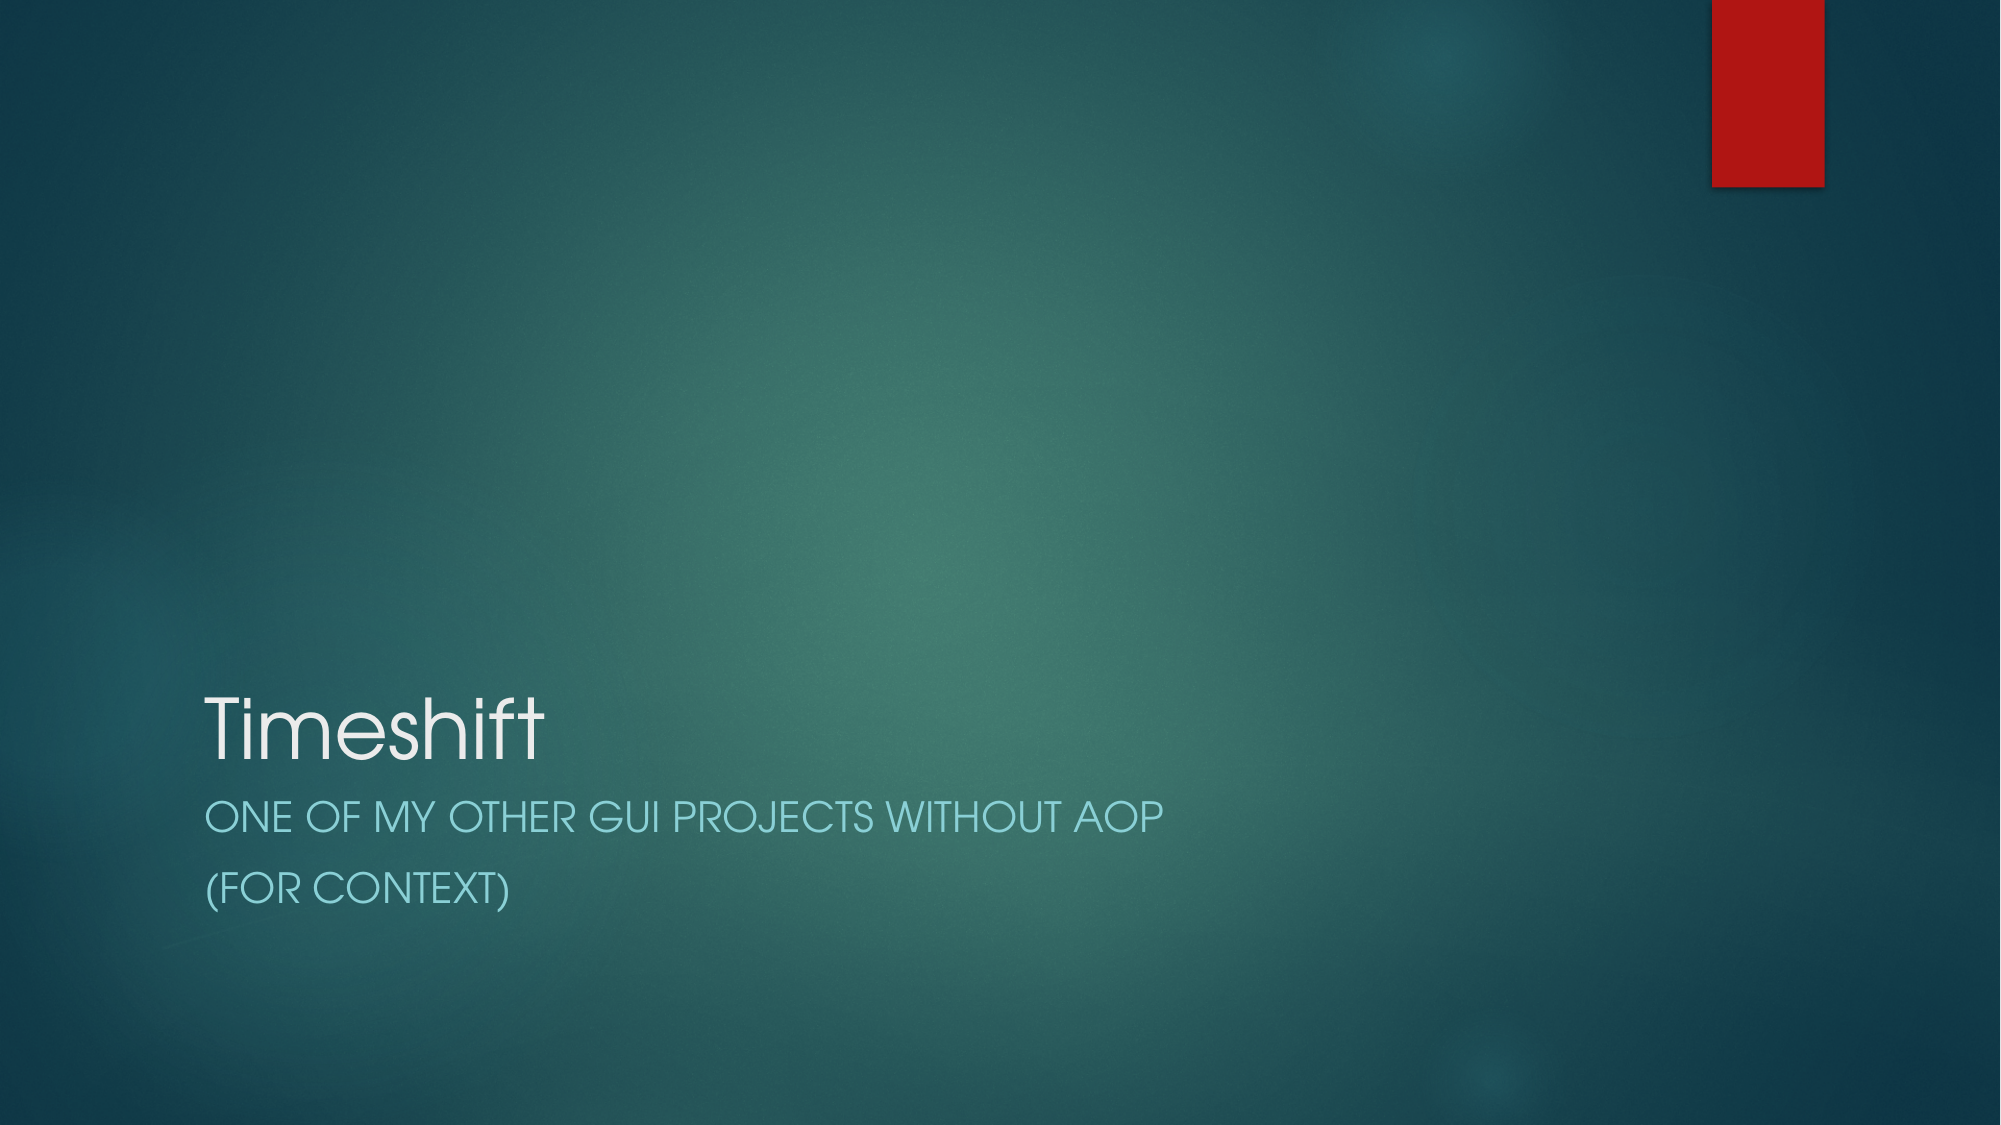

# Timeshift
One of my other GUI projects without AOP
(for context)